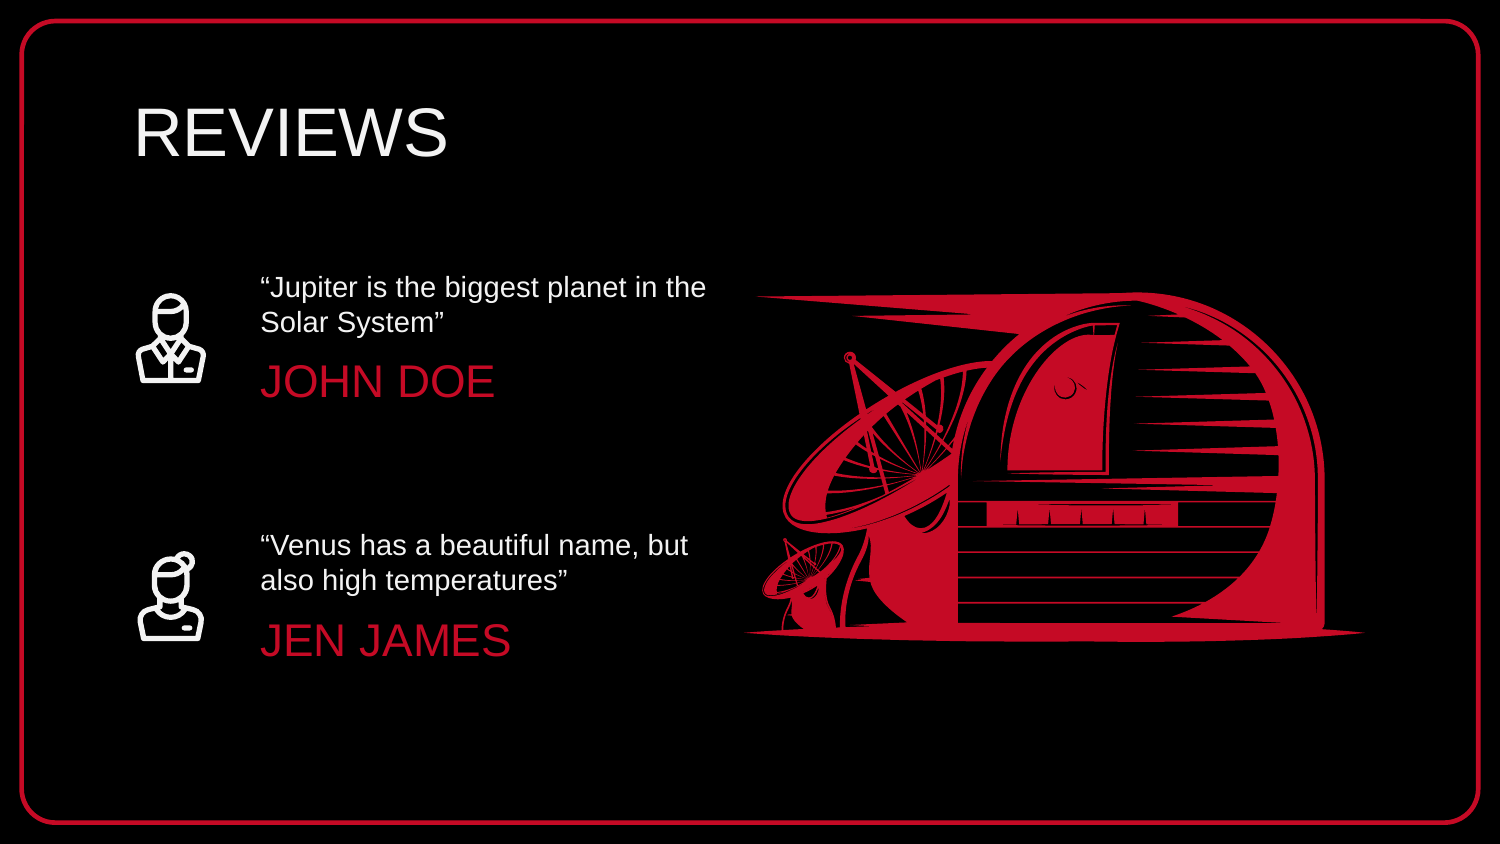

# REVIEWS
0016
“Jupiter is the biggest planet in the Solar System”

JOHN DOE
“Venus has a beautiful name, but also high temperatures”

JEN JAMES